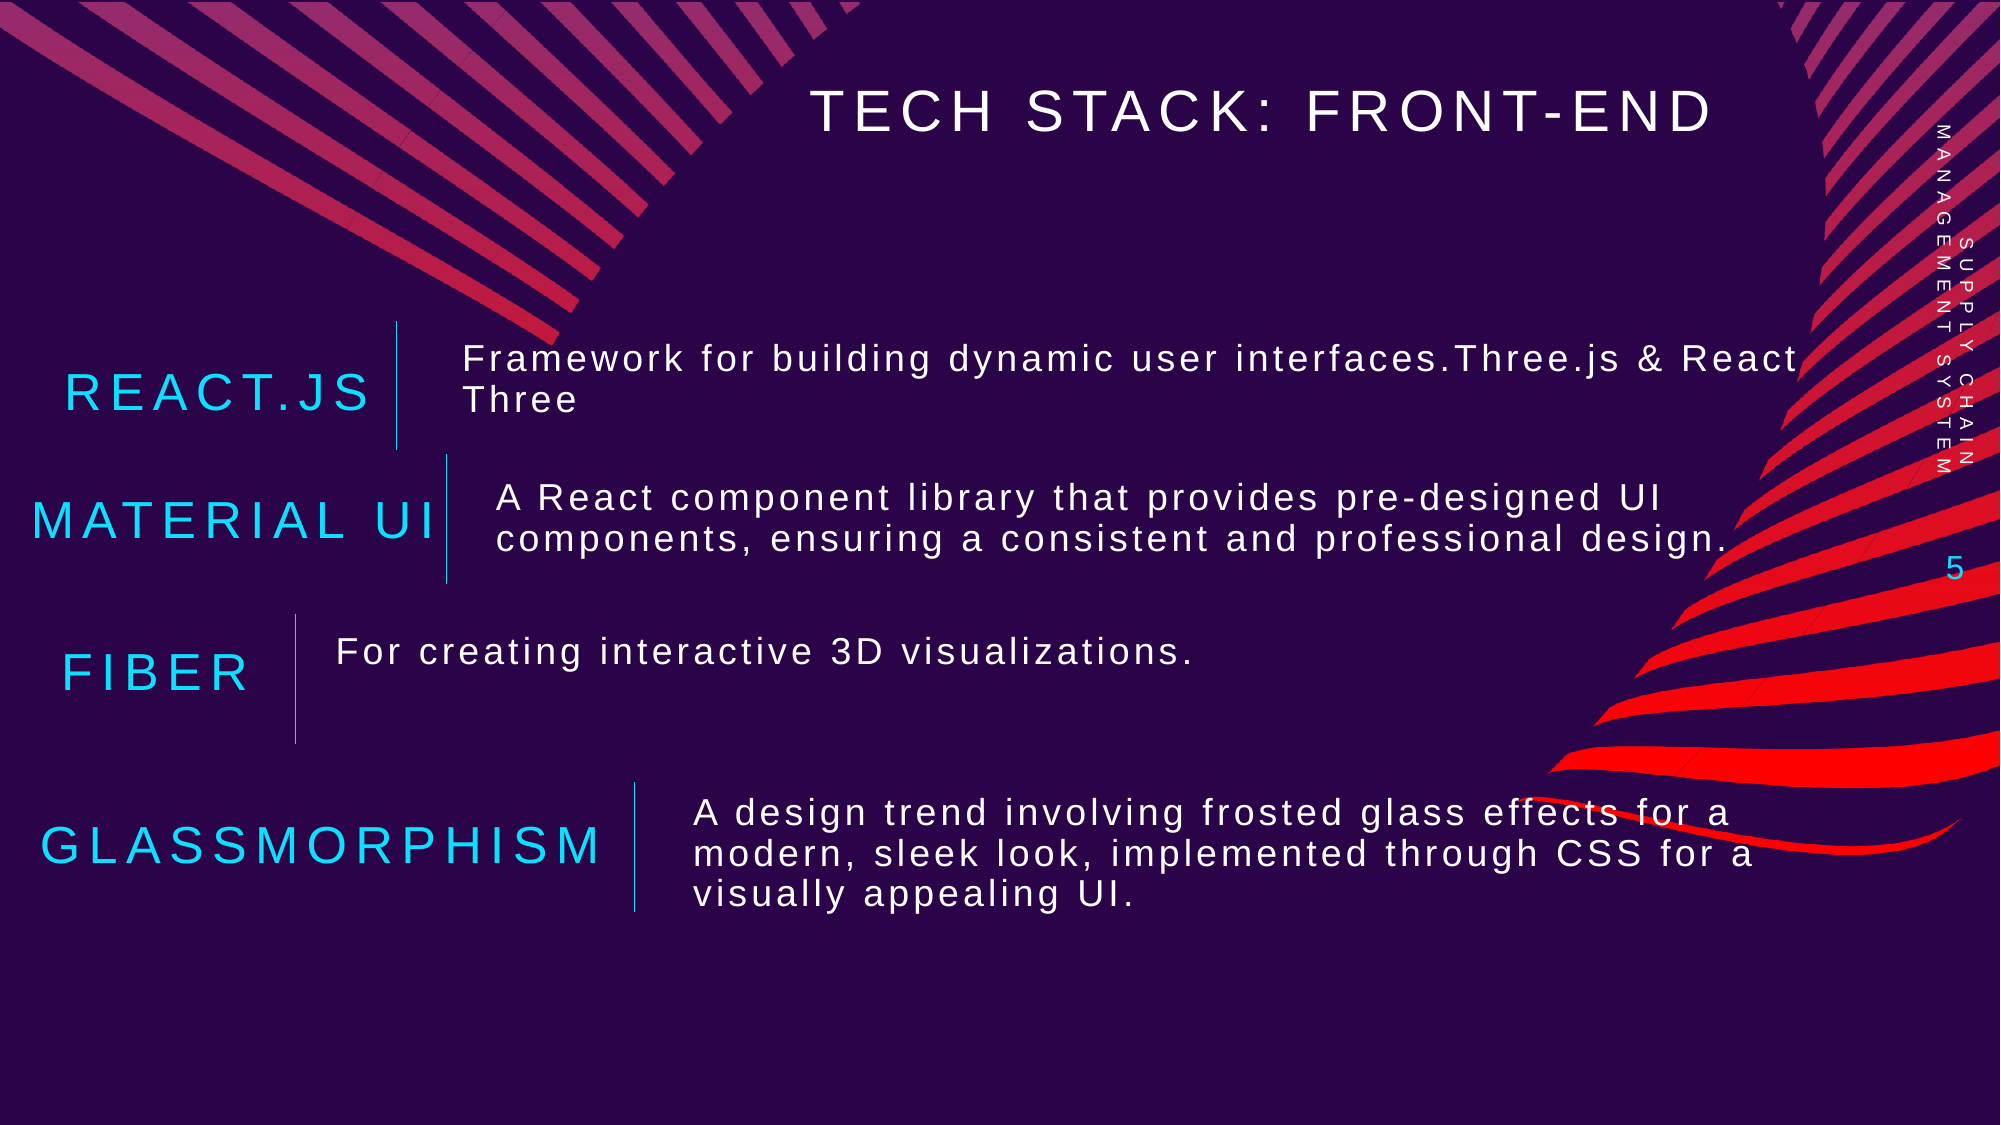

# Tech stack: front-end
Supply Chain Management System
React.js
Framework for building dynamic user interfaces.Three.js & React Three
Material ui
A React component library that provides pre-designed UI components, ensuring a consistent and professional design.
5
Fiber
For creating interactive 3D visualizations.
glassmorphism
A design trend involving frosted glass effects for a modern, sleek look, implemented through CSS for a visually appealing UI.